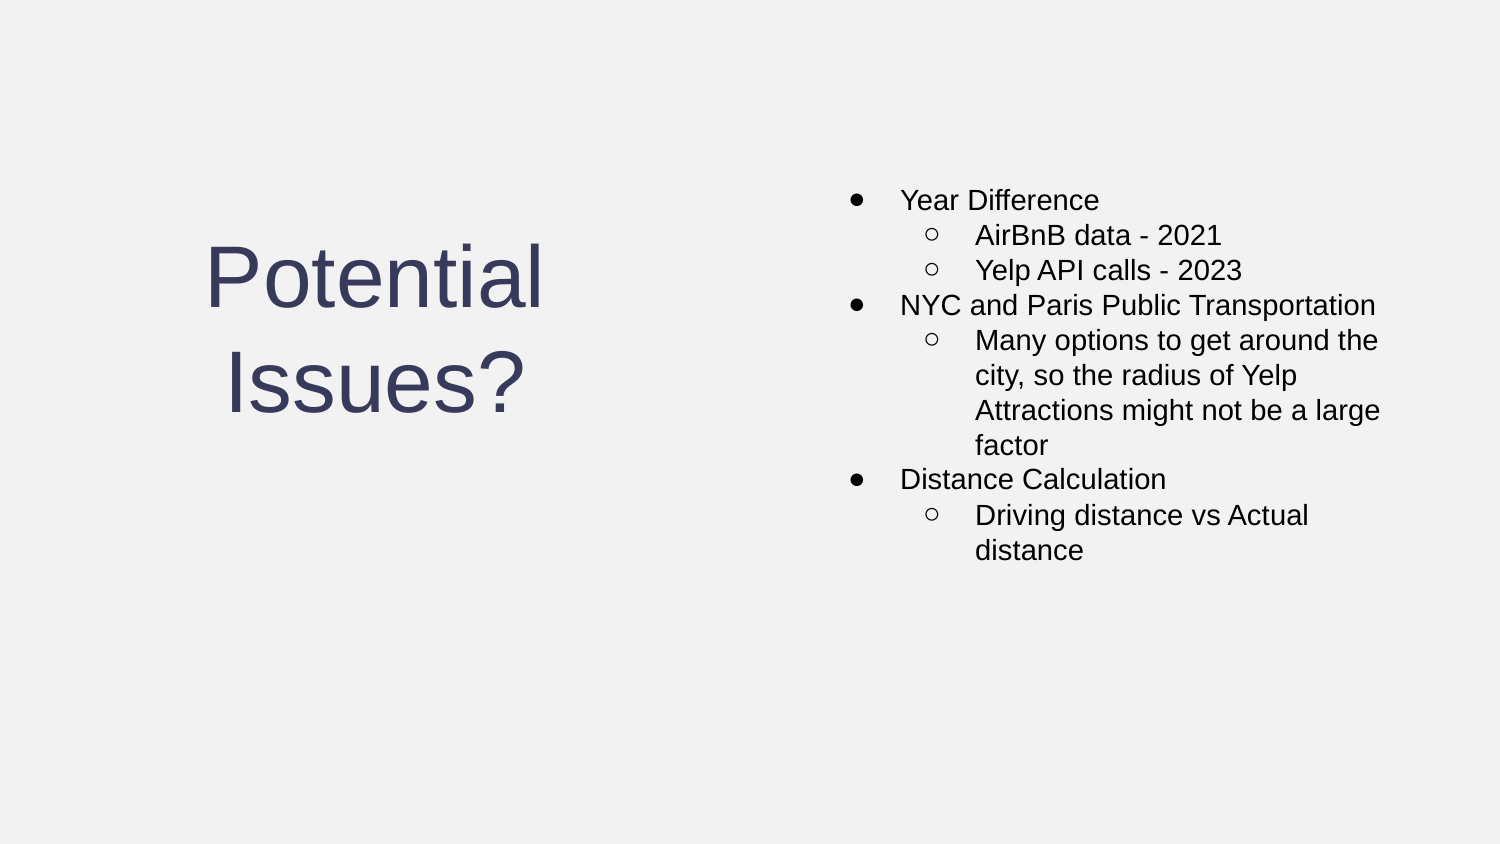

Year Difference
AirBnB data - 2021
Yelp API calls - 2023
NYC and Paris Public Transportation
Many options to get around the city, so the radius of Yelp Attractions might not be a large factor
Distance Calculation
Driving distance vs Actual distance

# Potential Issues?